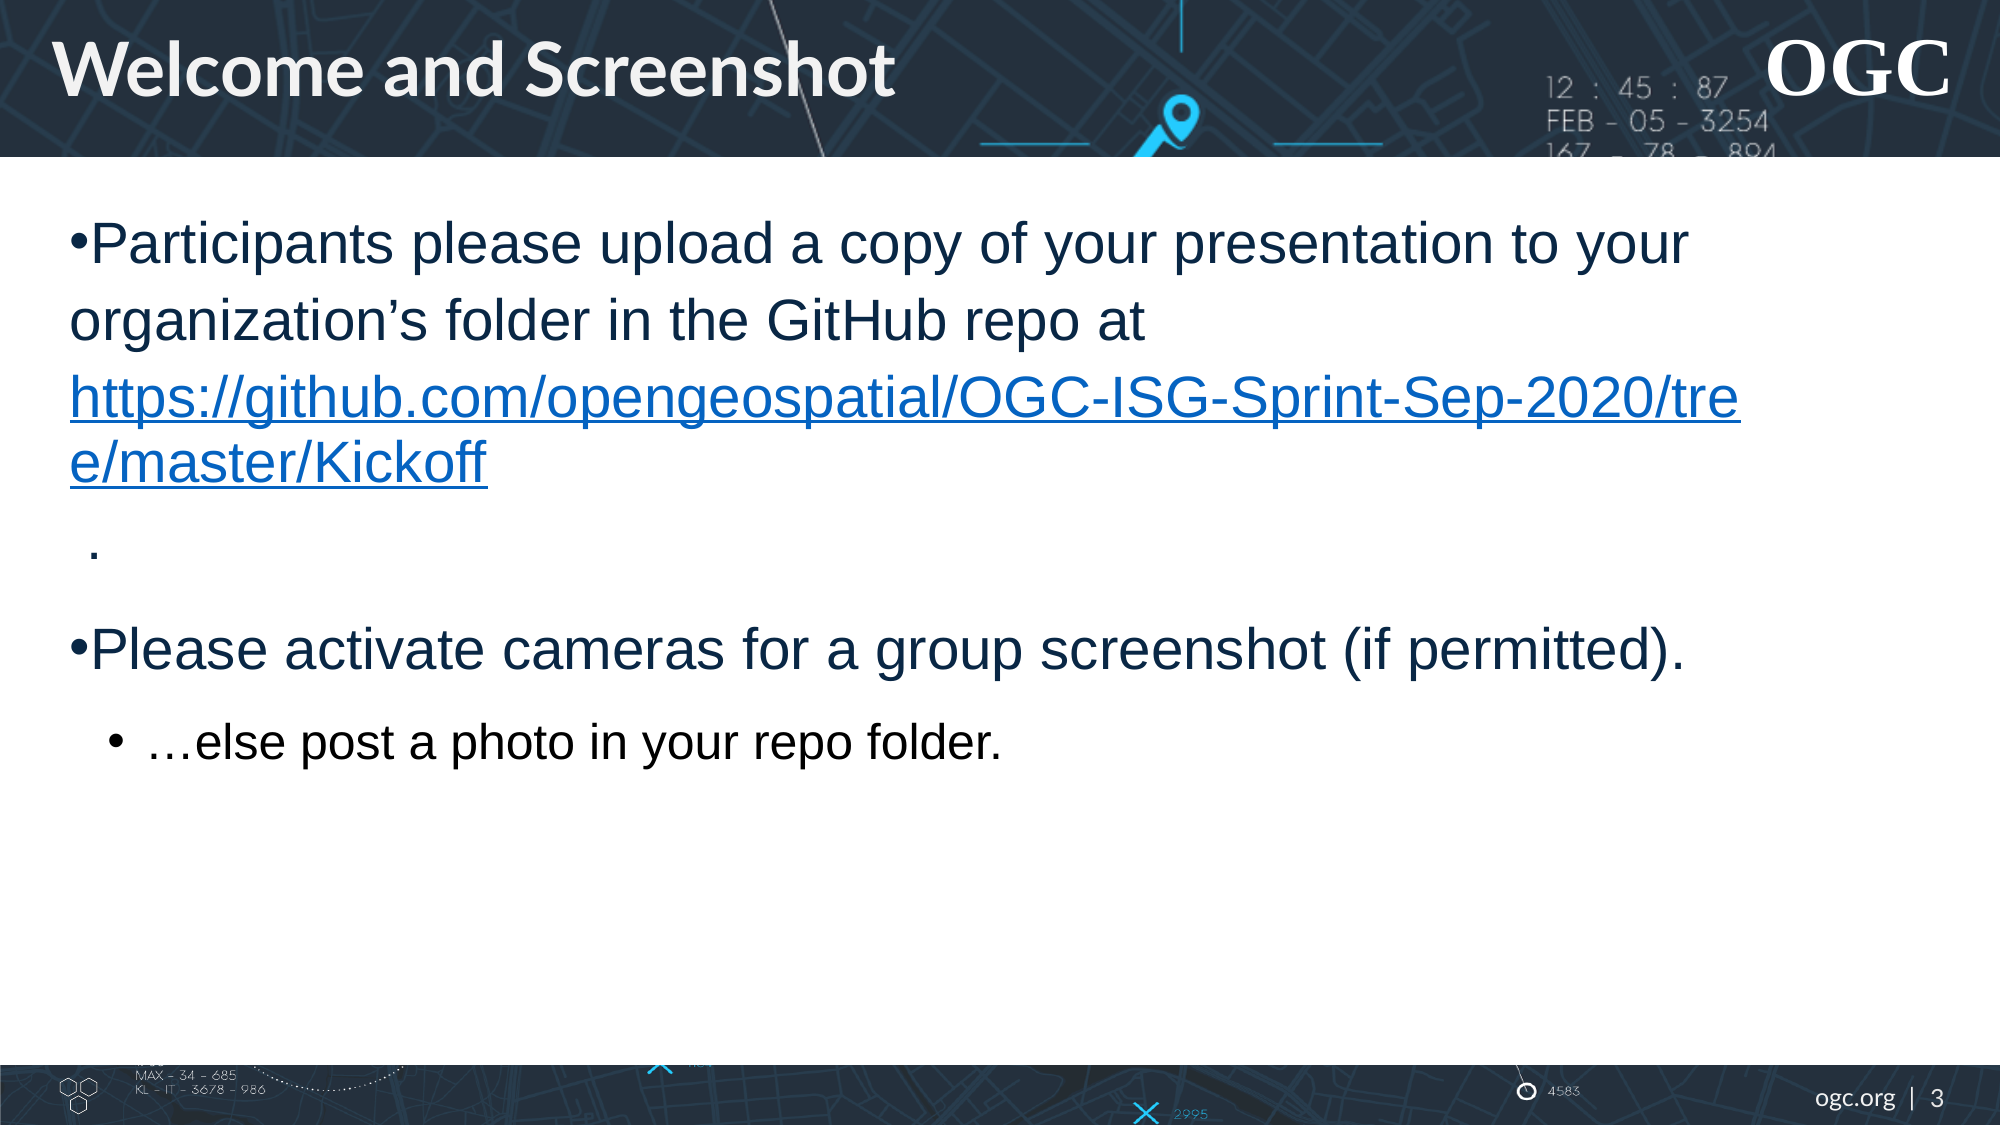

# Welcome and Screenshot
Participants please upload a copy of your presentation to your organization’s folder in the GitHub repo at https://github.com/opengeospatial/OGC-ISG-Sprint-Sep-2020/tree/master/Kickoff .
Please activate cameras for a group screenshot (if permitted).
…else post a photo in your repo folder.
3